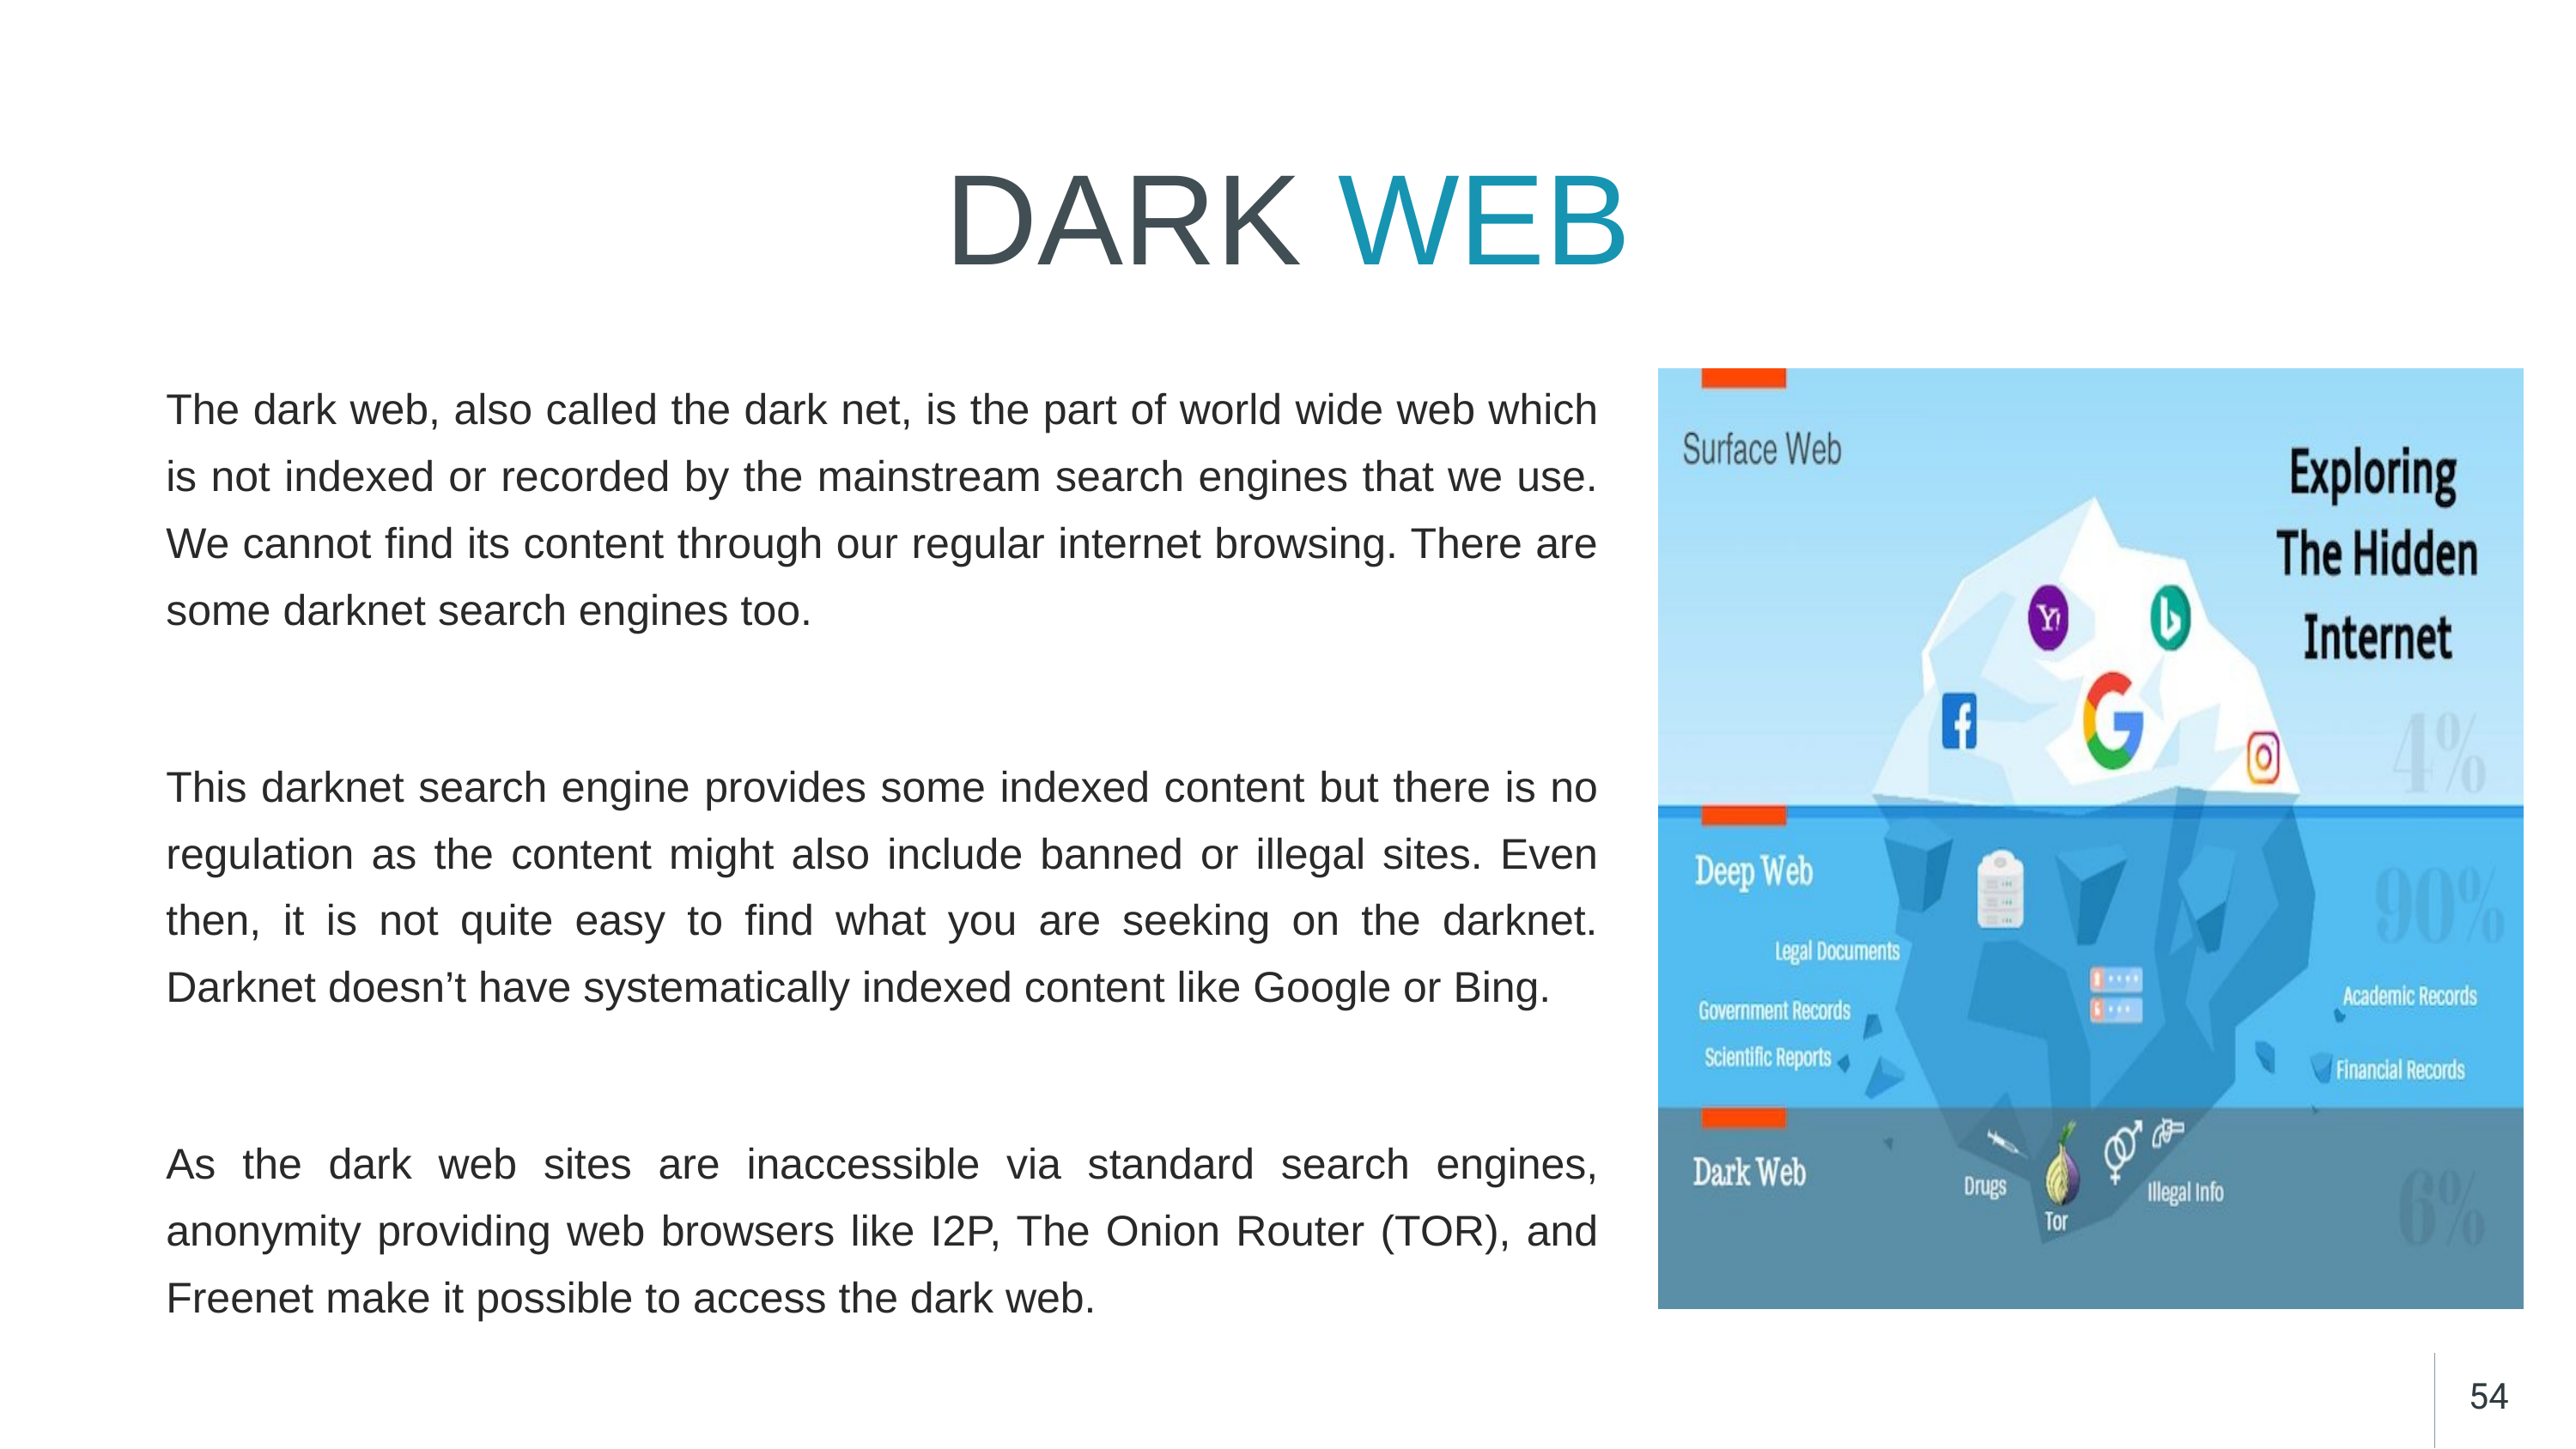

# DARK WEB
The dark web, also called the dark net, is the part of world wide web which is not indexed or recorded by the mainstream search engines that we use. We cannot find its content through our regular internet browsing. There are some darknet search engines too.

This darknet search engine provides some indexed content but there is no regulation as the content might also include banned or illegal sites. Even then, it is not quite easy to find what you are seeking on the darknet. Darknet doesn’t have systematically indexed content like Google or Bing.

As the dark web sites are inaccessible via standard search engines, anonymity providing web browsers like I2P, The Onion Router (TOR), and Freenet make it possible to access the dark web.

 54